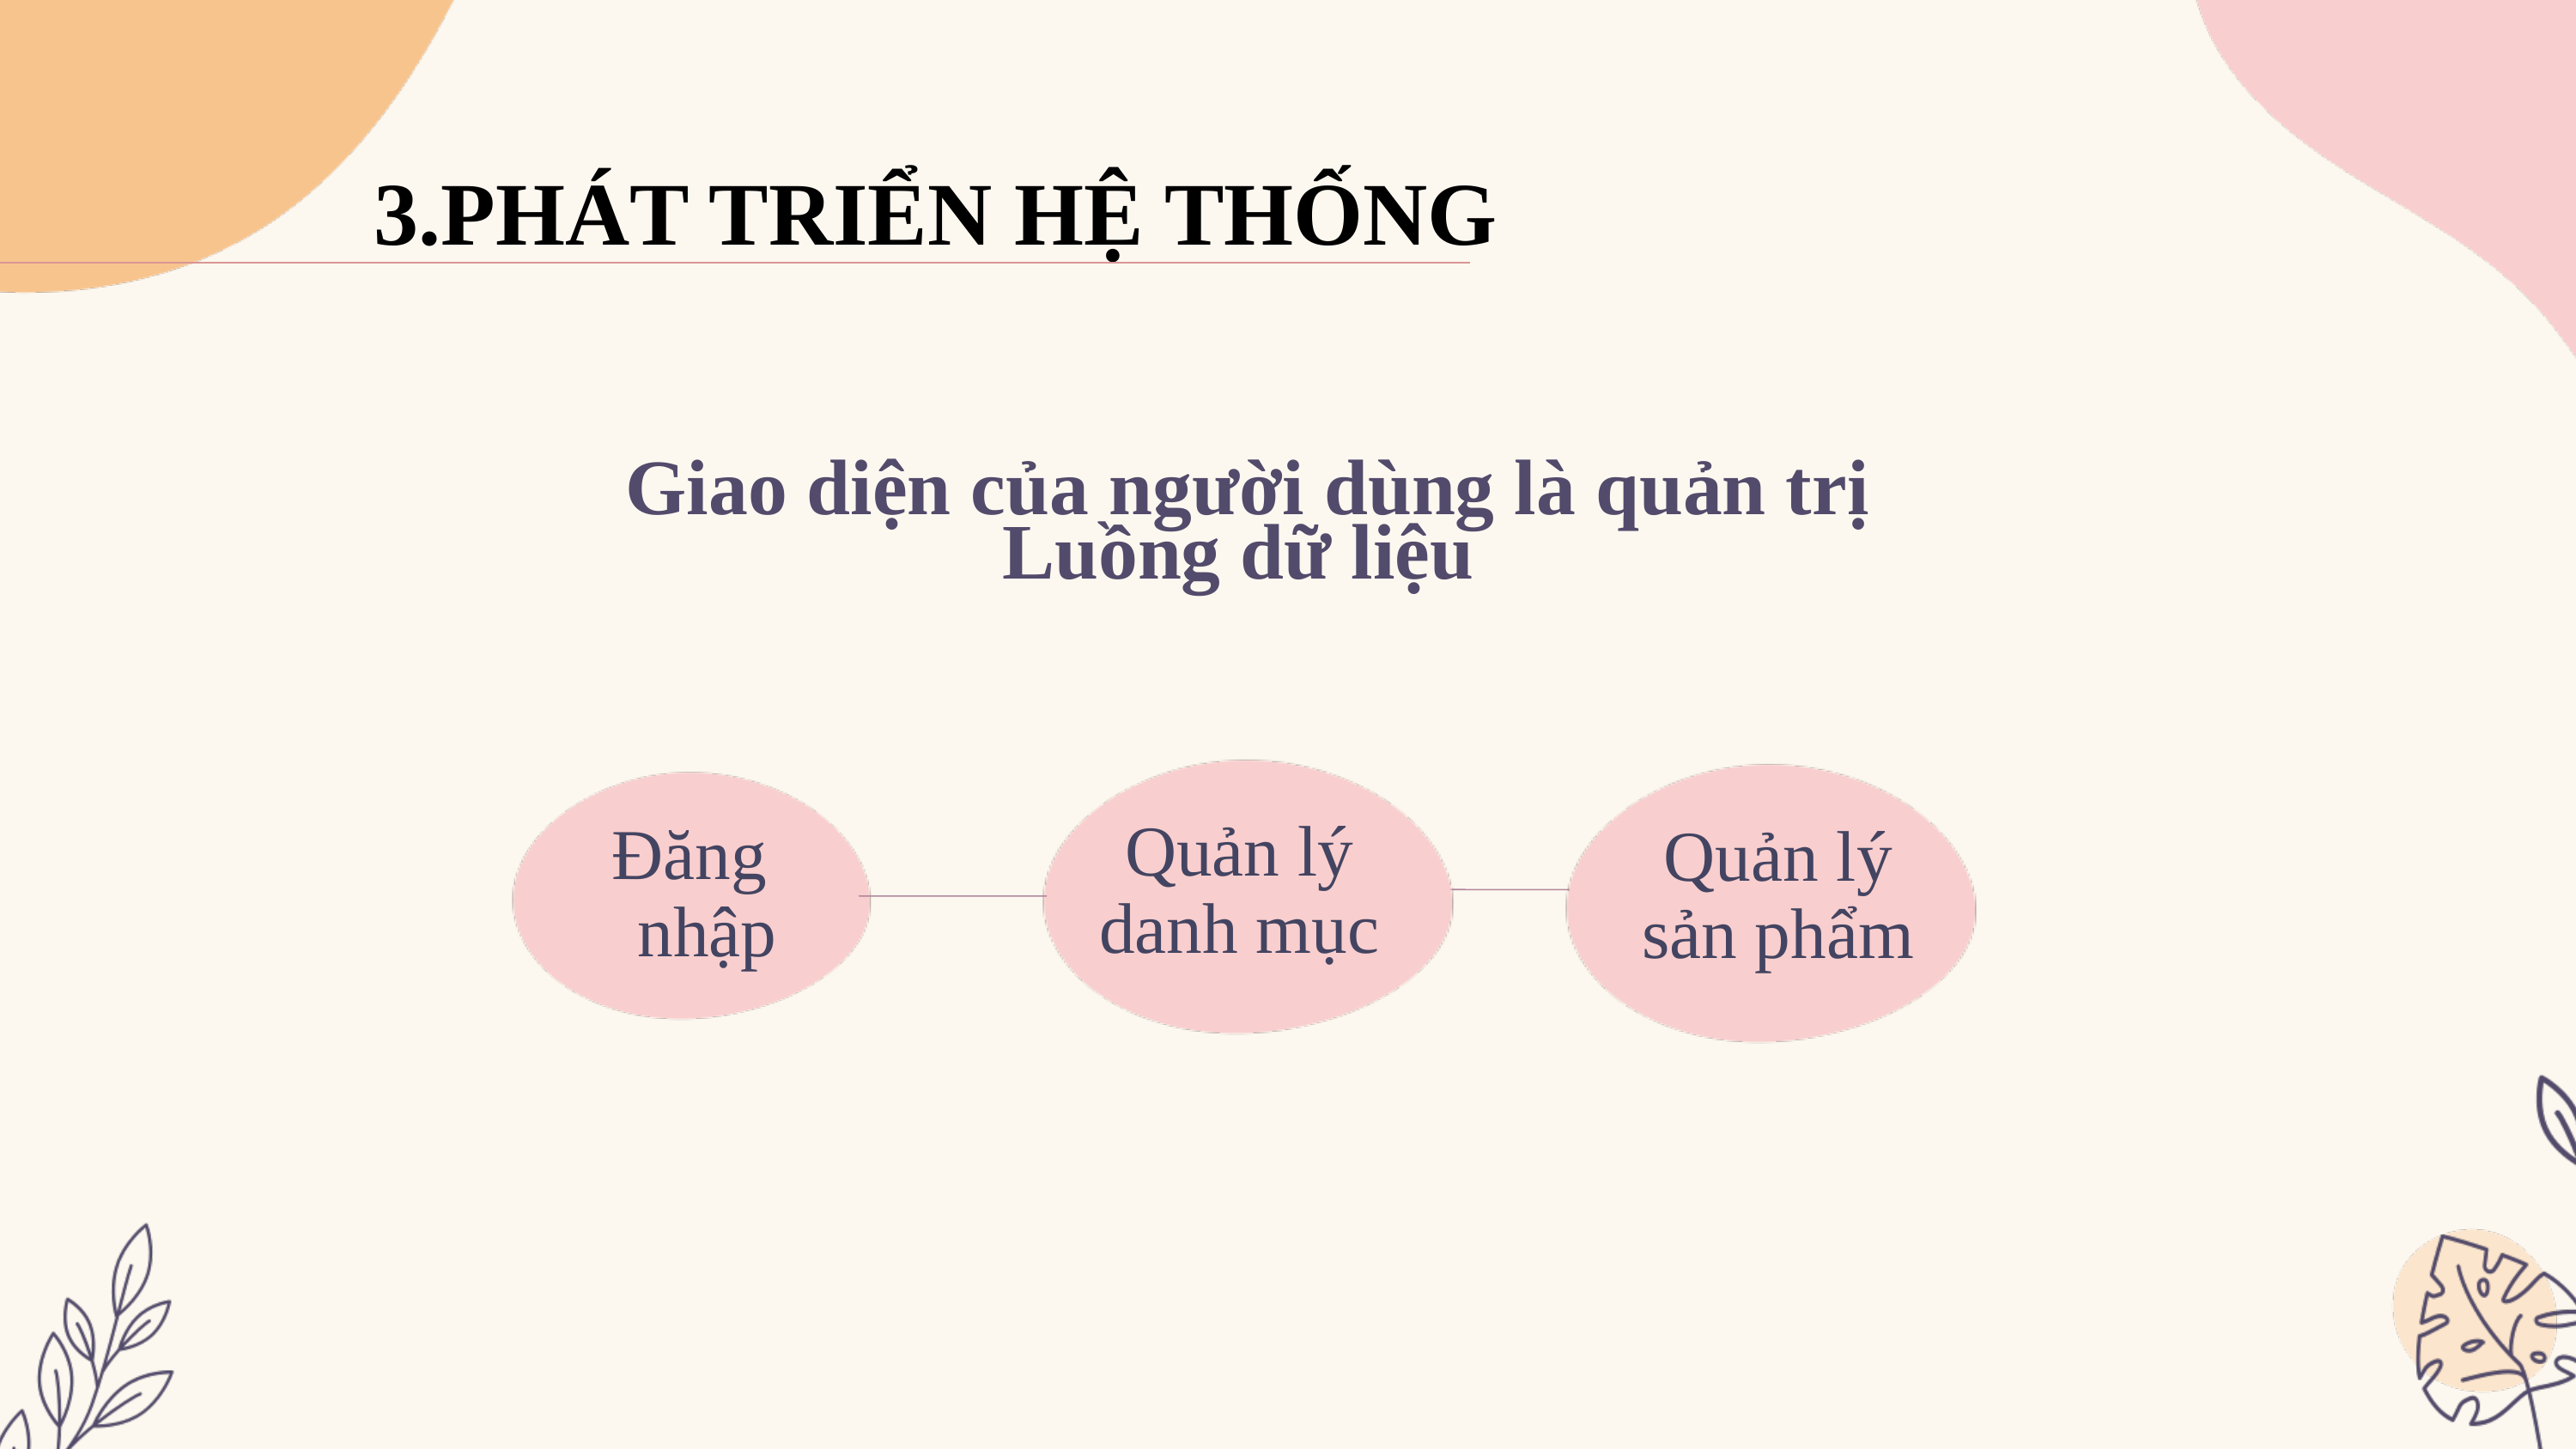

3.PHÁT TRIỂN HỆ THỐNG
Giao diện của người dùng là quản trị
Luồng dữ liệu

Quản lý danh mục
Đăng   nhập
Quản lý sản phẩm